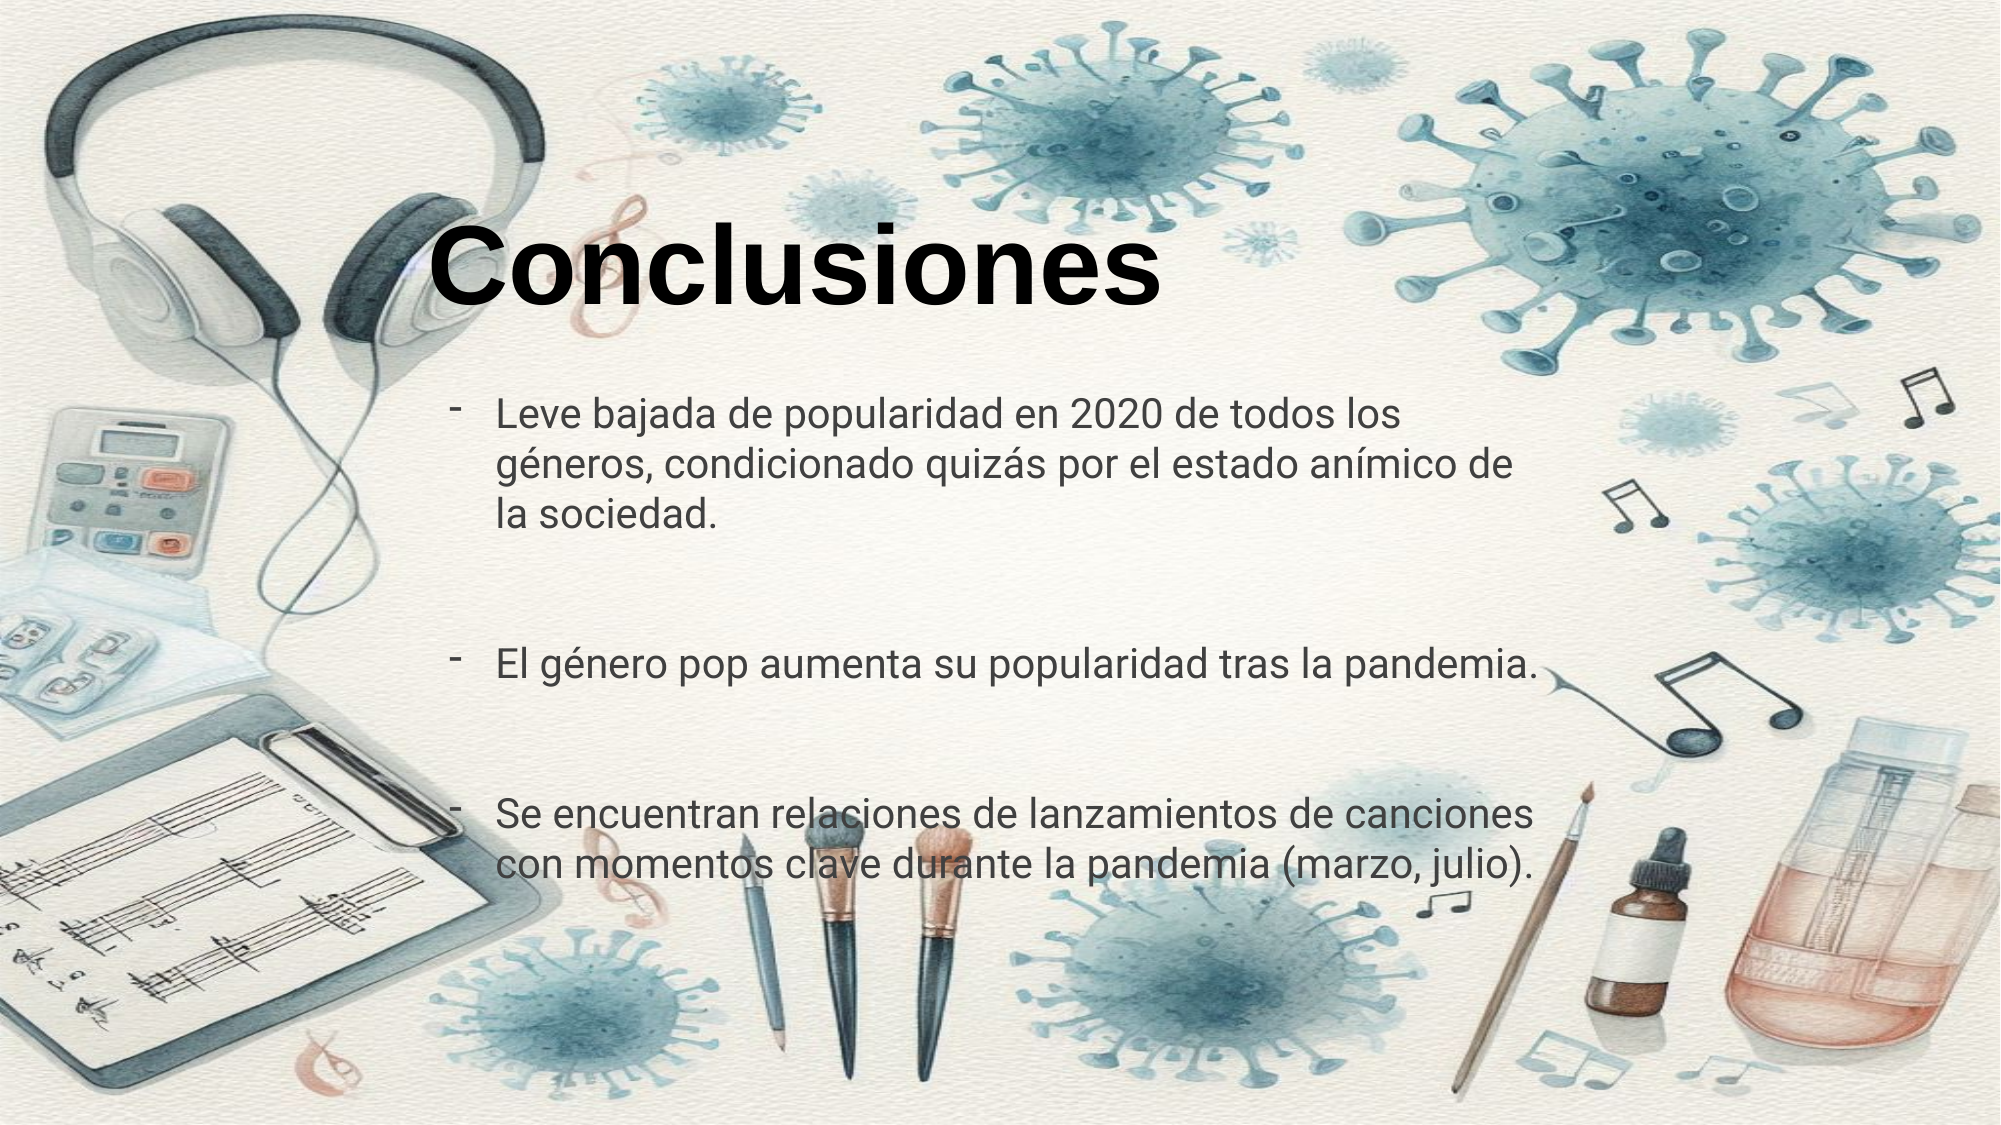

Conclusiones
Leve bajada de popularidad en 2020 de todos los géneros, condicionado quizás por el estado anímico de la sociedad.

El género pop aumenta su popularidad tras la pandemia.

Se encuentran relaciones de lanzamientos de canciones con momentos clave durante la pandemia (marzo, julio).